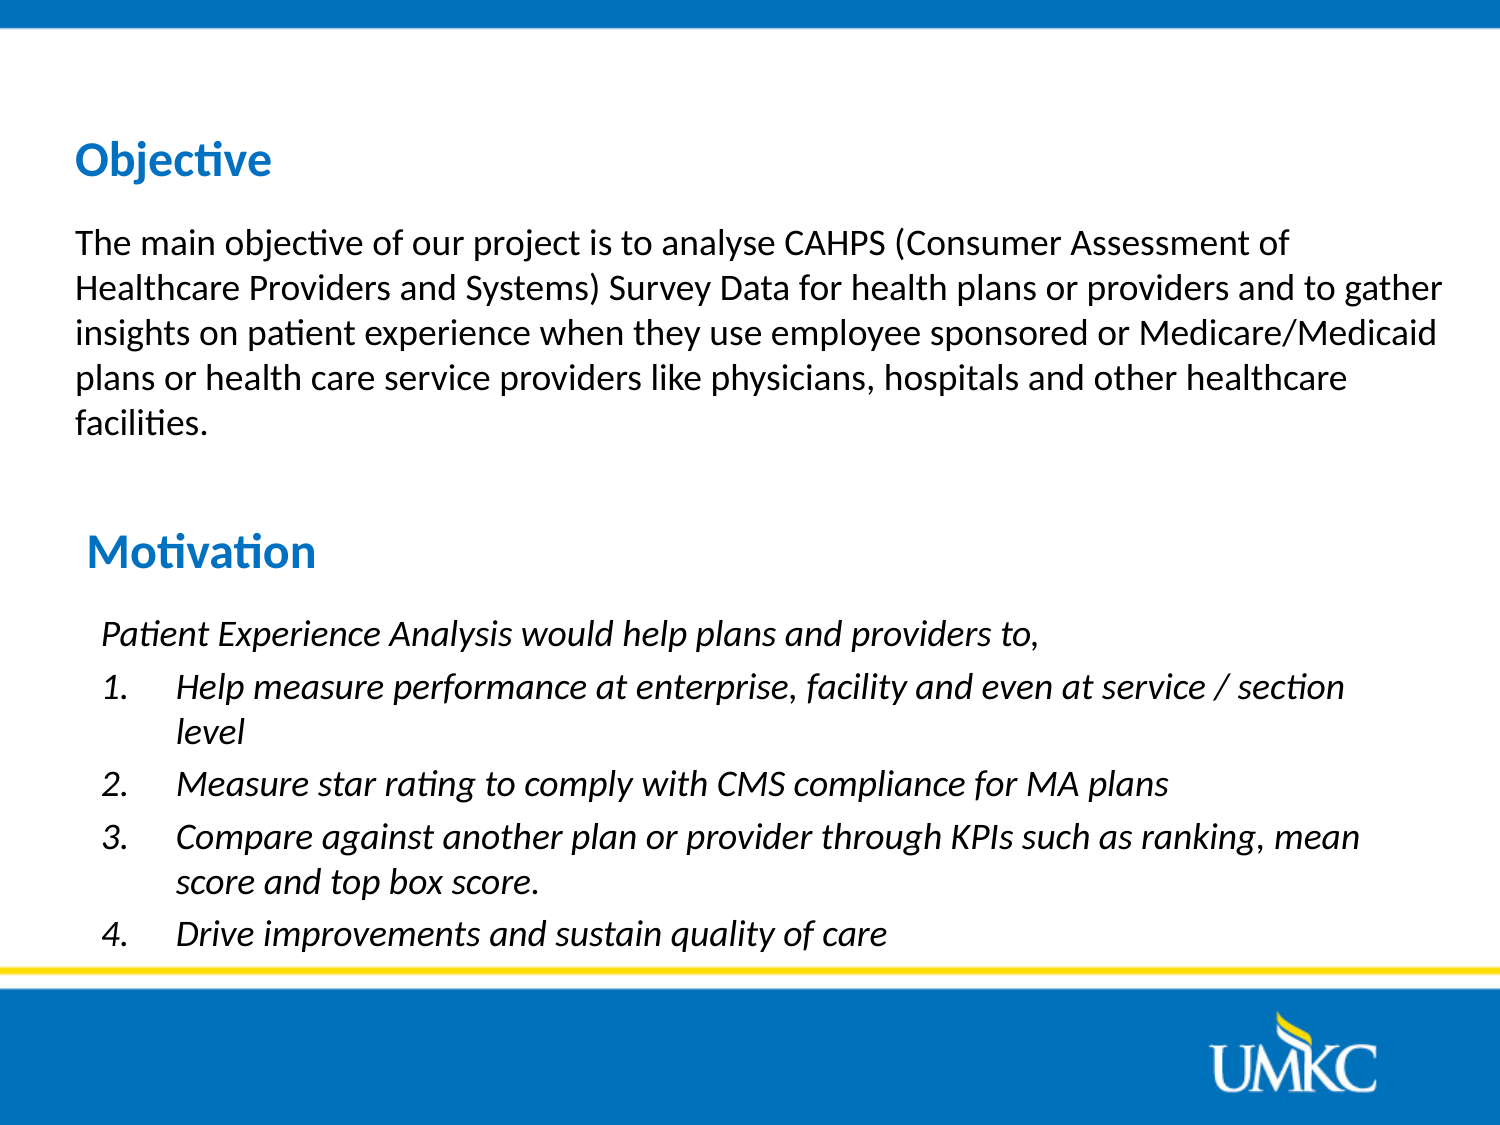

# Objective
The main objective of our project is to analyse CAHPS (Consumer Assessment of Healthcare Providers and Systems) Survey Data for health plans or providers and to gather insights on patient experience when they use employee sponsored or Medicare/Medicaid plans or health care service providers like physicians, hospitals and other healthcare facilities.
Motivation
Patient Experience Analysis would help plans and providers to,
Help measure performance at enterprise, facility and even at service / section level
Measure star rating to comply with CMS compliance for MA plans
Compare against another plan or provider through KPIs such as ranking, mean score and top box score.
Drive improvements and sustain quality of care